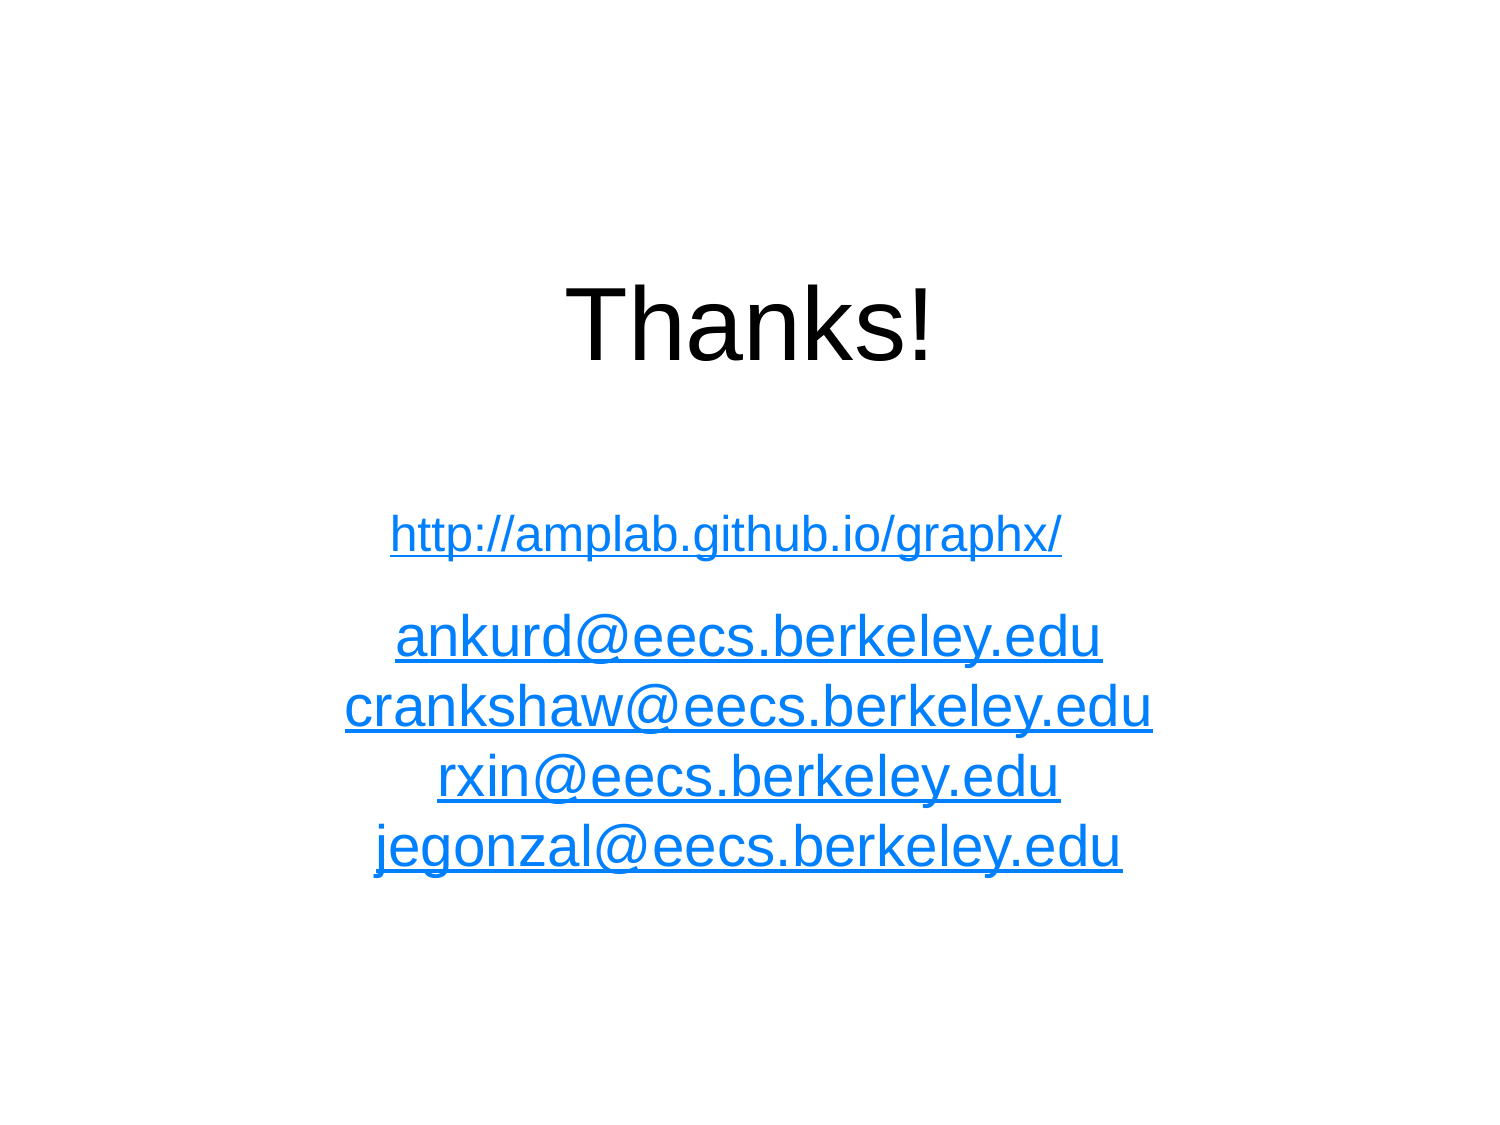

# Thanks!
http://amplab.github.io/graphx/

ankurd@eecs.berkeley.edu
crankshaw@eecs.berkeley.edu
rxin@eecs.berkeley.edu
jegonzal@eecs.berkeley.edu